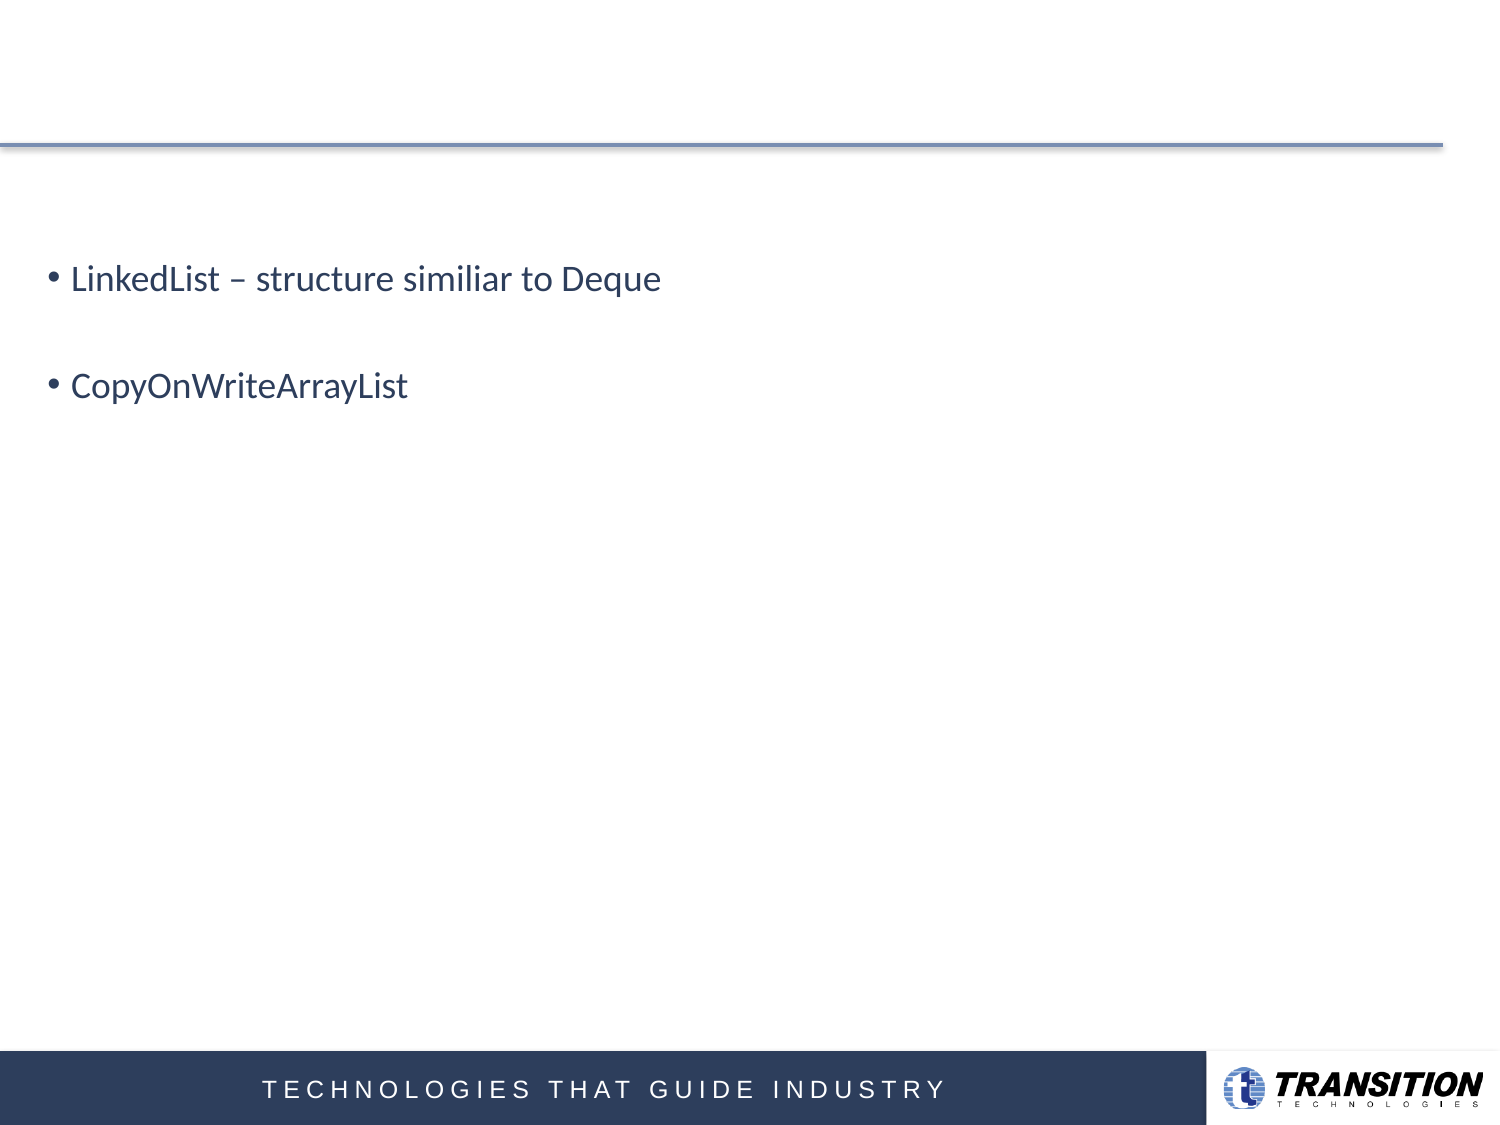

#
LinkedList – structure similiar to Deque
CopyOnWriteArrayList